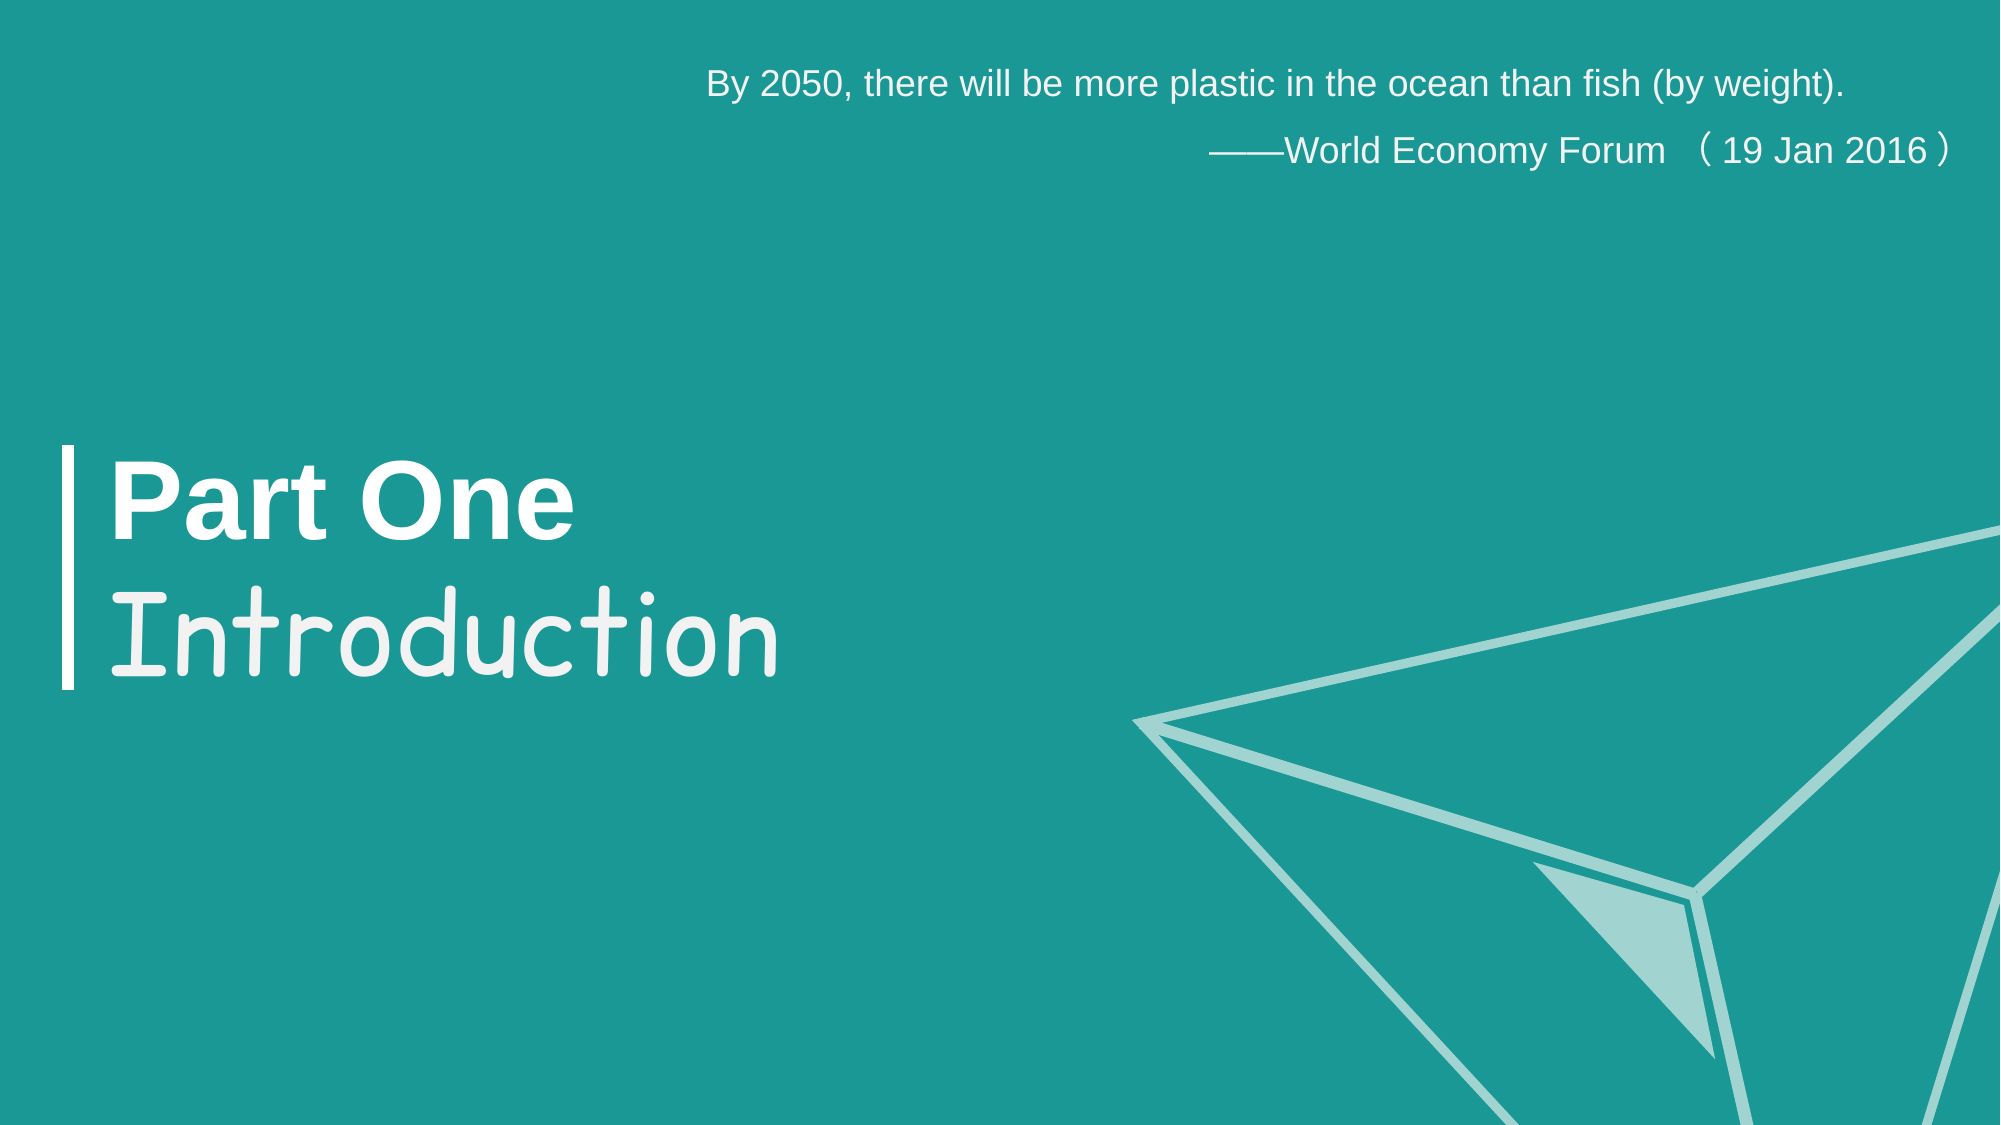

By 2050, there will be more plastic in the ocean than fish (by weight).
——World Economy Forum（19 Jan 2016）
Part One
Introduction